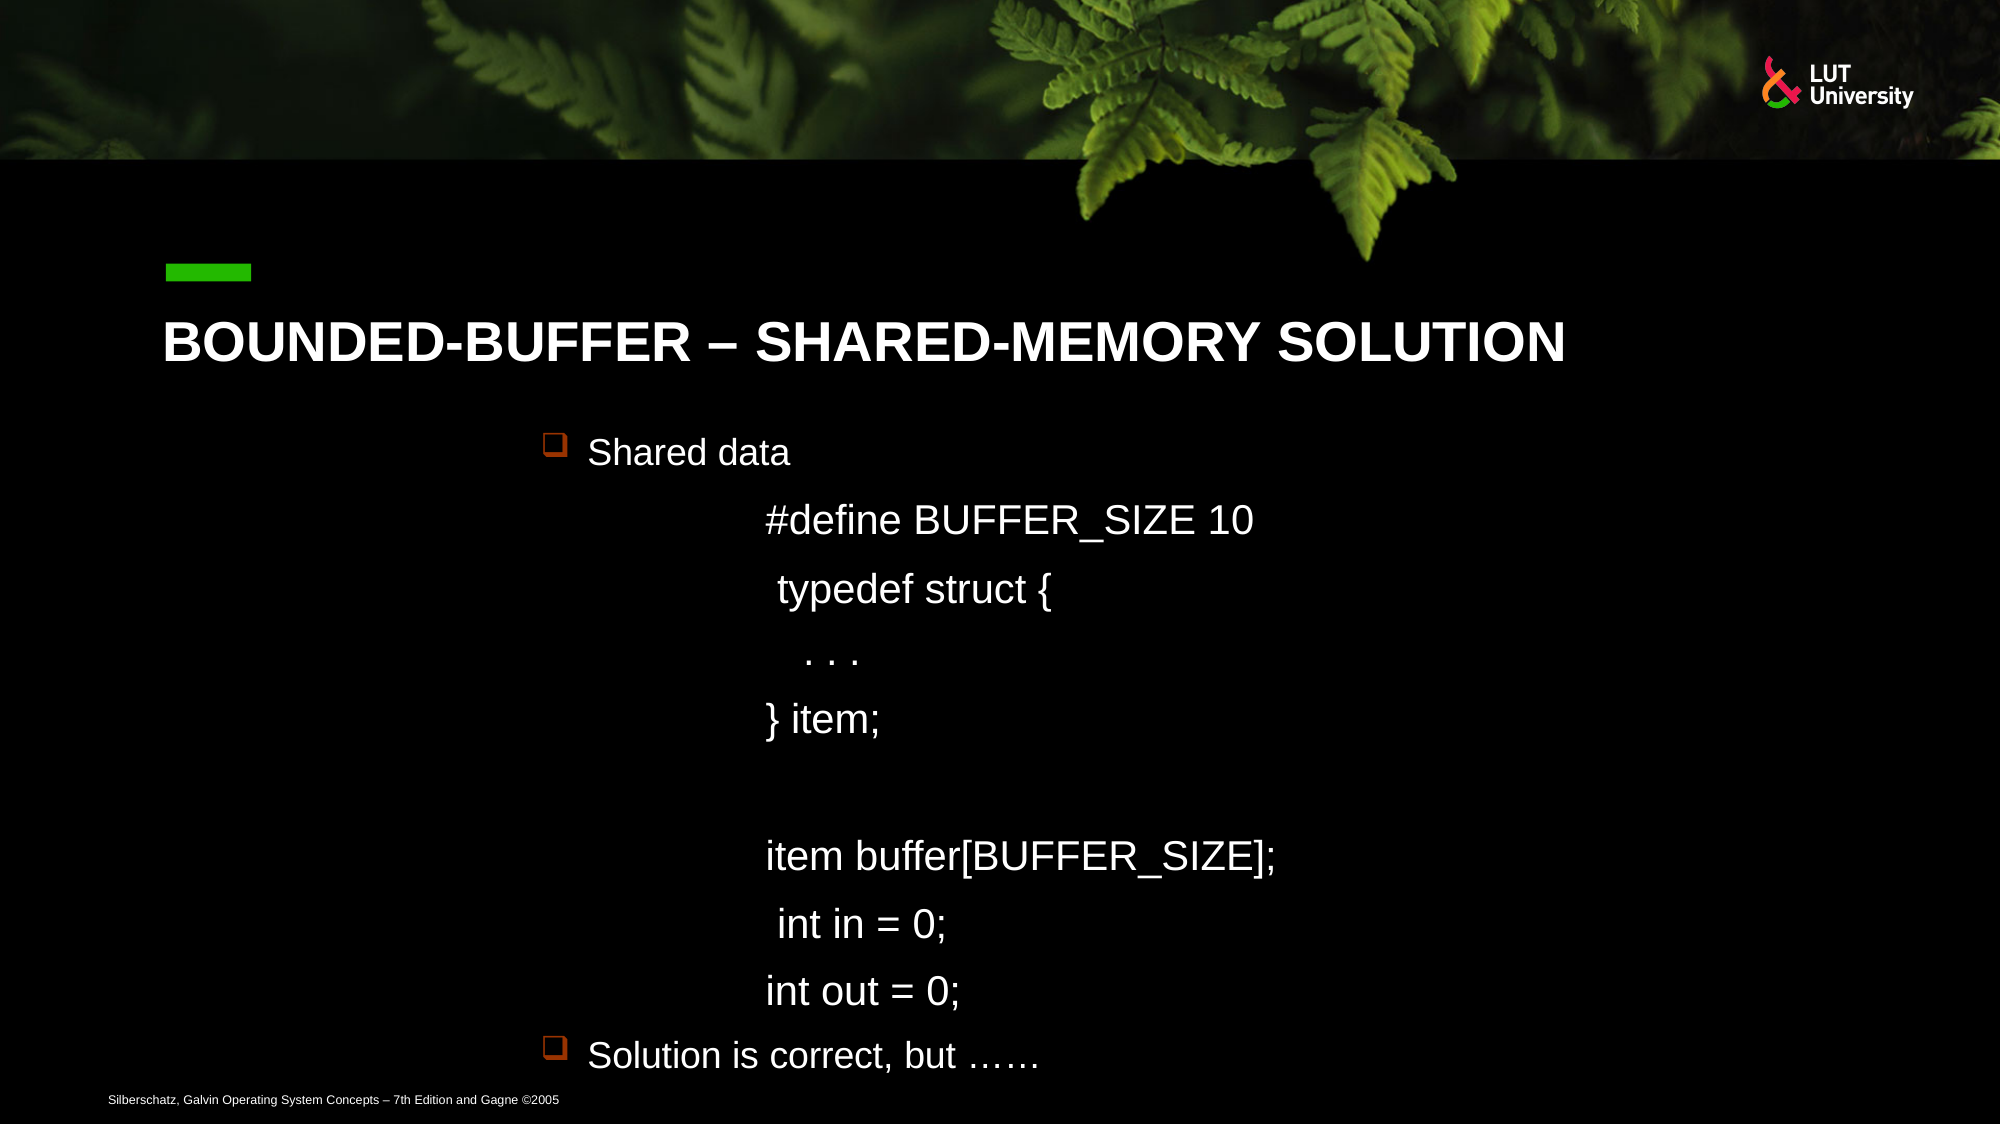

# Bounded-Buffer – Shared-Memory Solution
Shared data
#define BUFFER_SIZE 10  typedef struct {
. . .
} item;

item buffer[BUFFER_SIZE];  int in = 0;
int out = 0;
Solution is correct, but ……
Silberschatz, Galvin Operating System Concepts – 7th Edition and Gagne ©2005